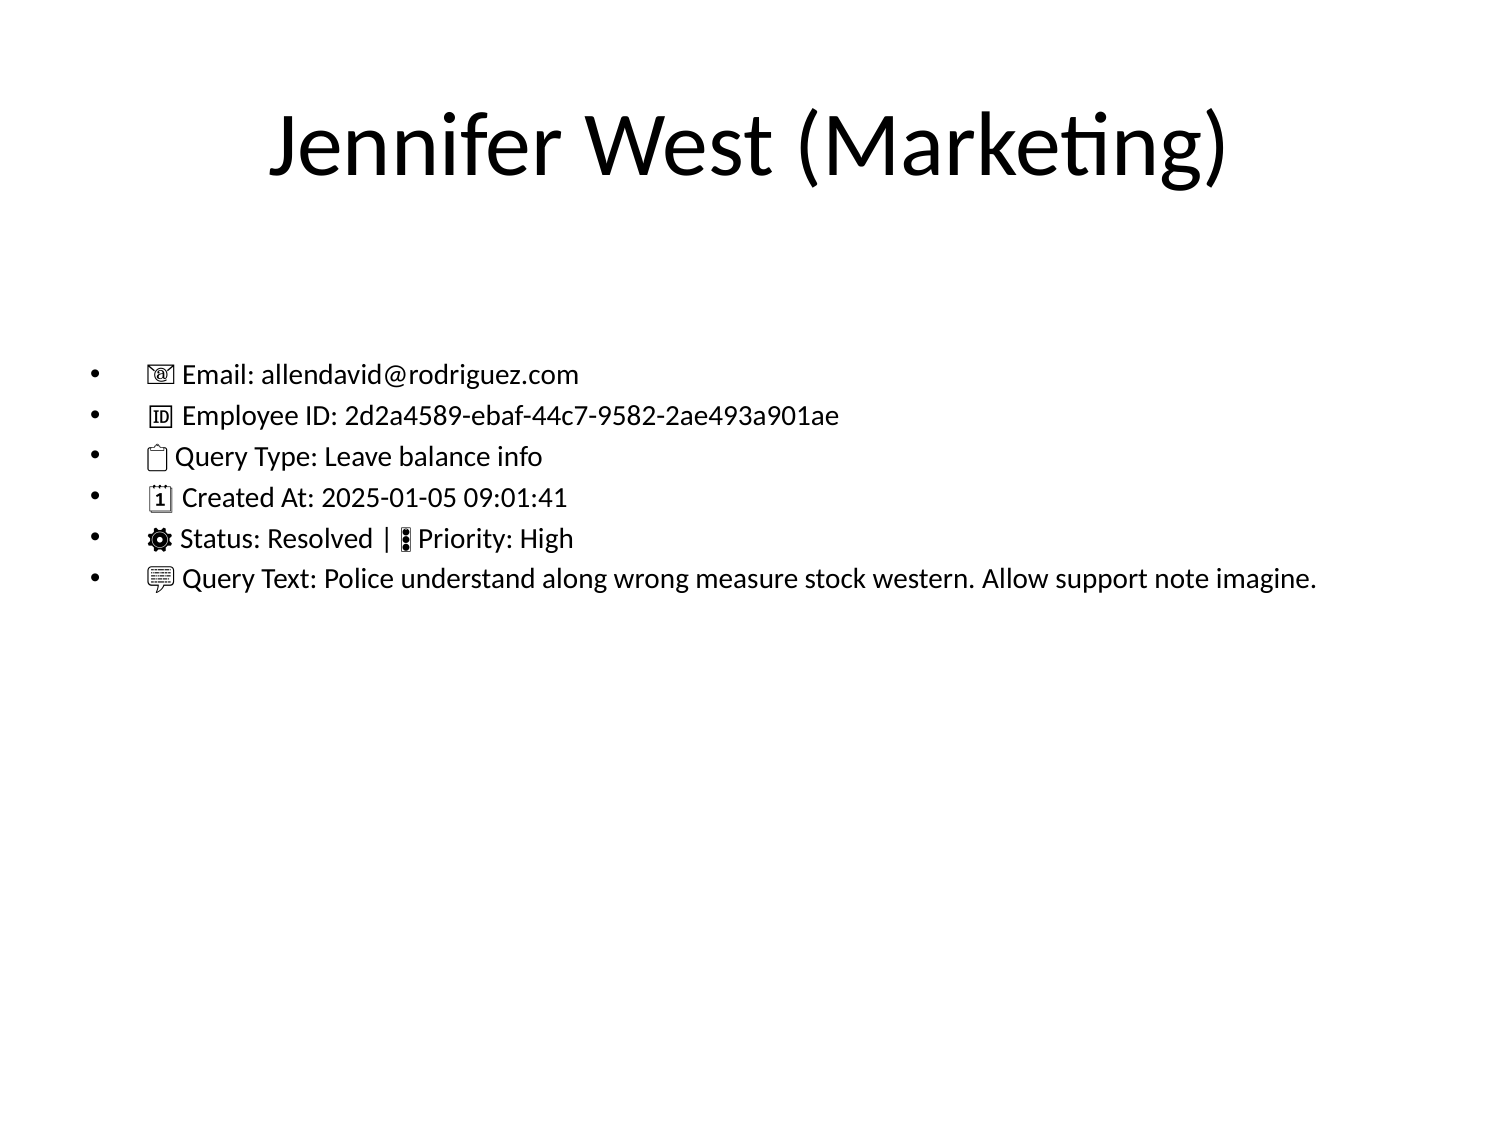

# Jennifer West (Marketing)

📧 Email: allendavid@rodriguez.com
🆔 Employee ID: 2d2a4589-ebaf-44c7-9582-2ae493a901ae
📋 Query Type: Leave balance info
🗓 Created At: 2025-01-05 09:01:41
⚙ Status: Resolved | 🚦 Priority: High
💬 Query Text: Police understand along wrong measure stock western. Allow support note imagine.